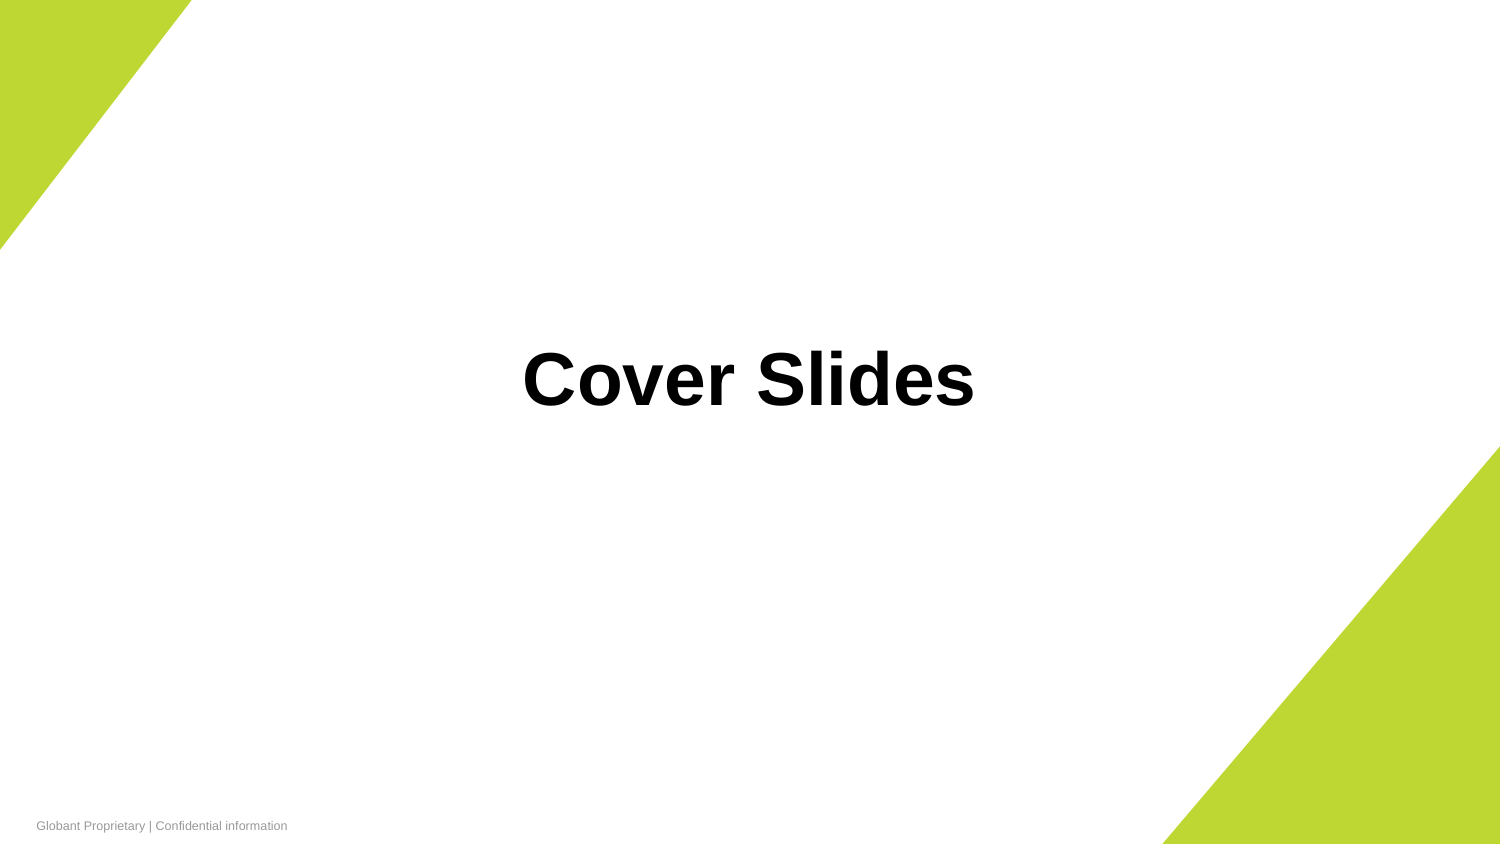

# Cover Slides

Globant Proprietary | Confidential information